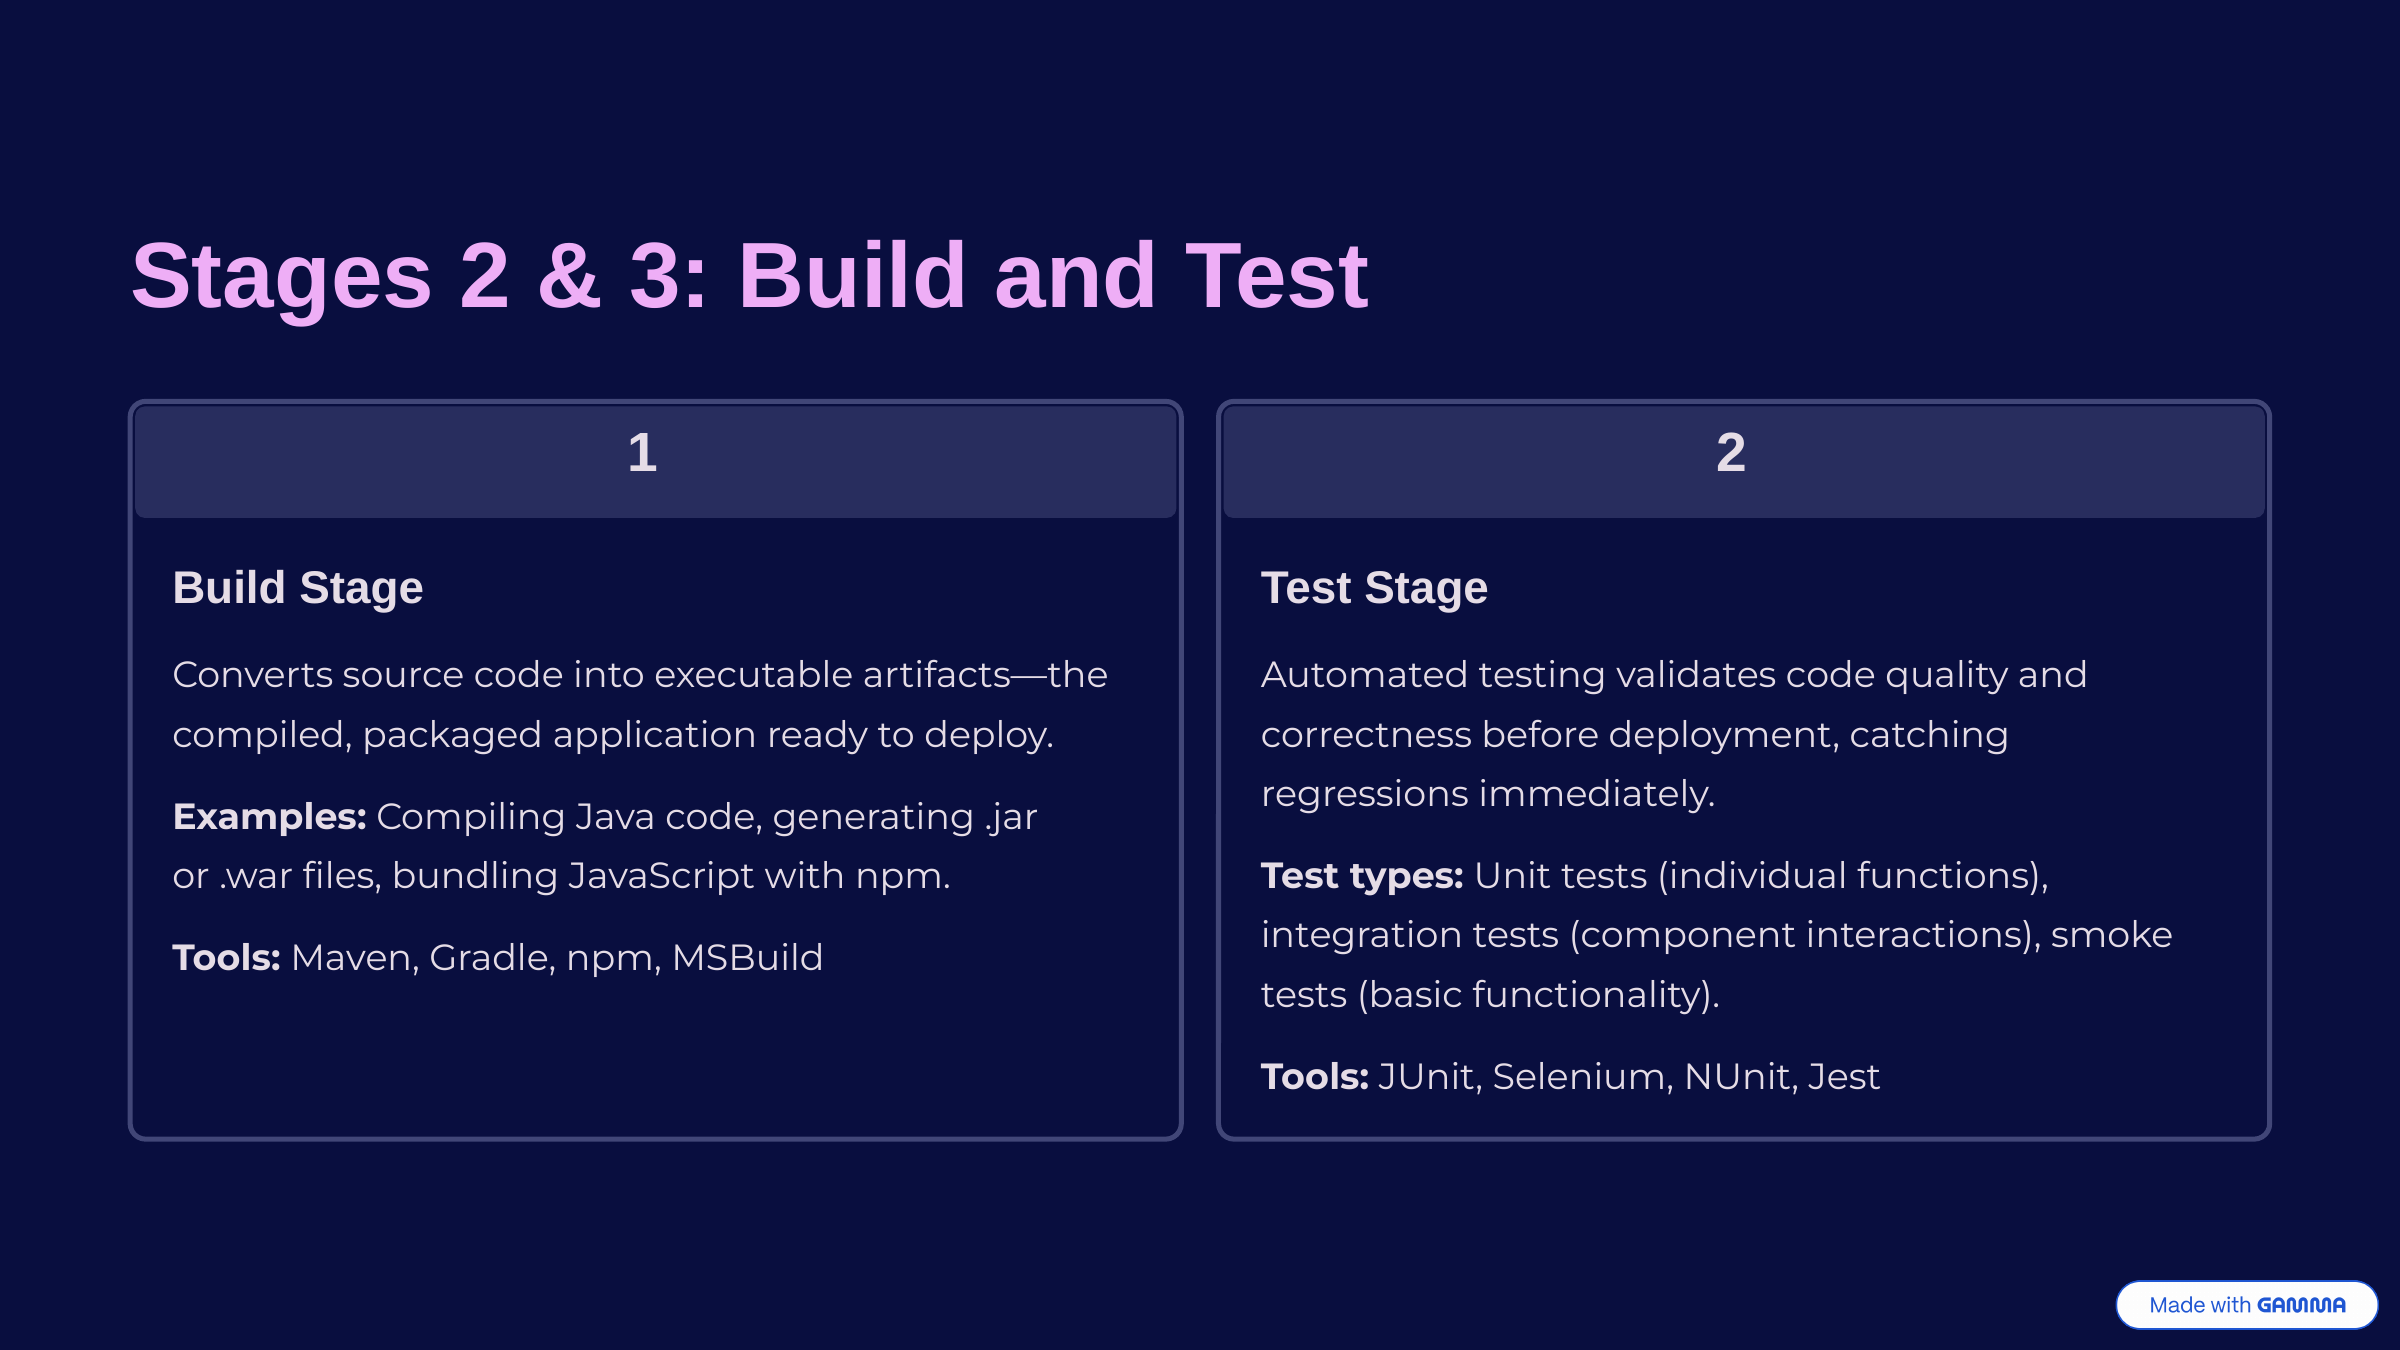

Stages 2 & 3: Build and Test

1
2
Build Stage
Test Stage
Converts source code into executable artifacts—the compiled, packaged application ready to deploy.
Automated testing validates code quality and correctness before deployment, catching regressions immediately.
Examples: Compiling Java code, generating .jar or .war files, bundling JavaScript with npm.
Test types: Unit tests (individual functions), integration tests (component interactions), smoke tests (basic functionality).
Tools: Maven, Gradle, npm, MSBuild
Tools: JUnit, Selenium, NUnit, Jest